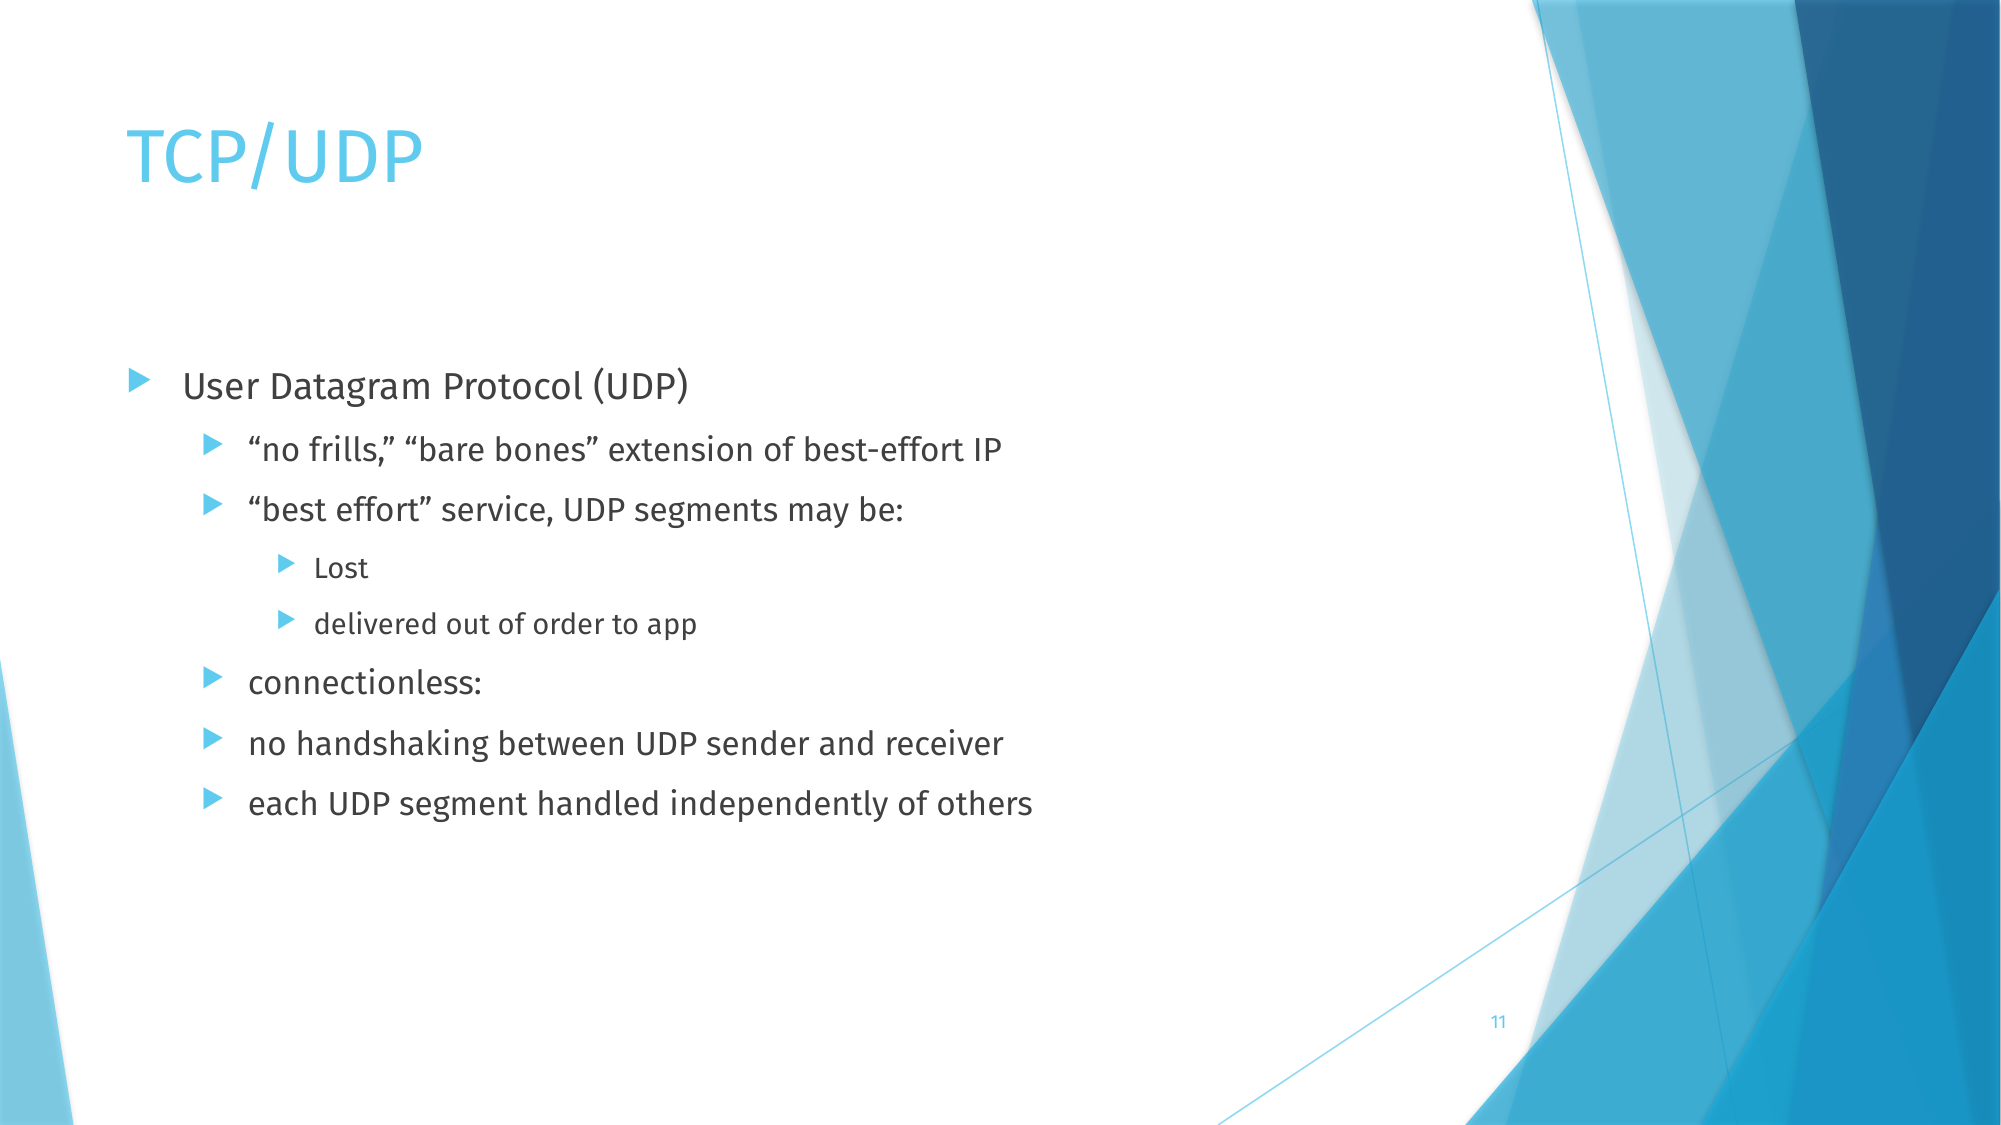

# TCP/UDP
User Datagram Protocol (UDP)
“no frills,” “bare bones” extension of best-effort IP
“best effort” service, UDP segments may be:
Lost
delivered out of order to app
connectionless:
no handshaking between UDP sender and receiver
each UDP segment handled independently of others

11